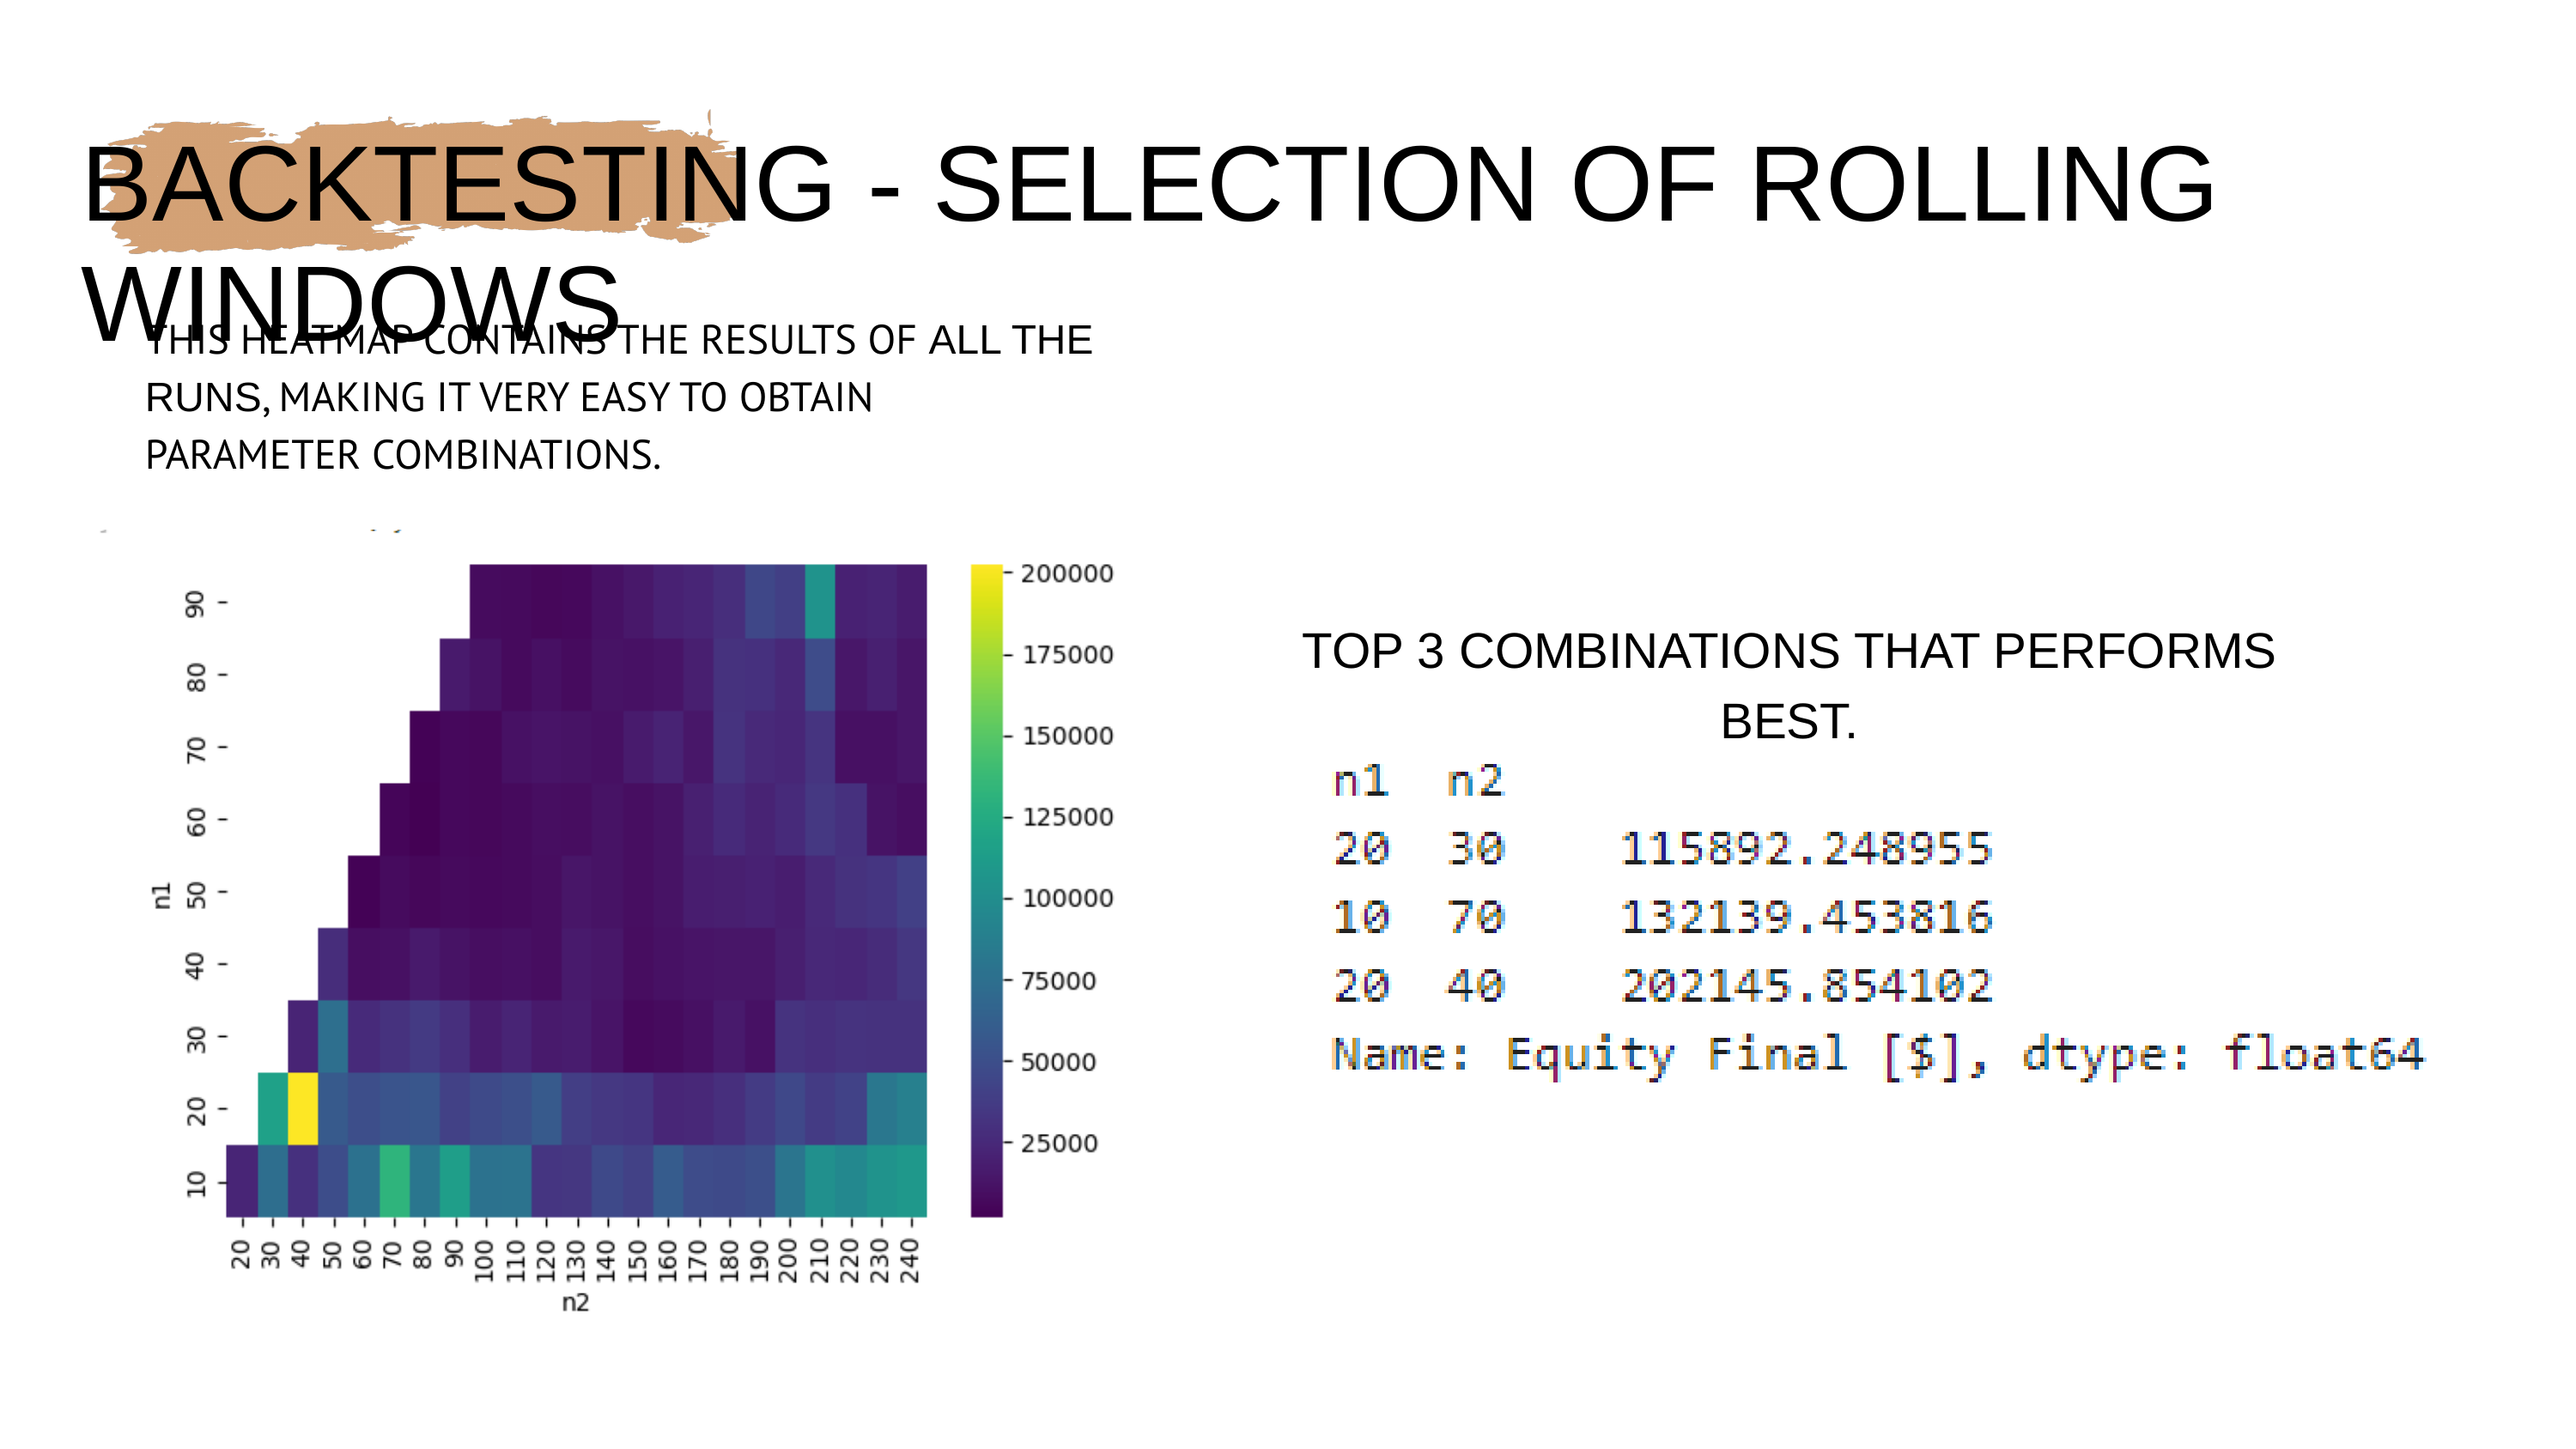

BACKTESTING - SELECTION OF ROLLING WINDOWS
THIS HEATMAP CONTAINS THE RESULTS OF ALL THE RUNS, MAKING IT VERY EASY TO OBTAIN PARAMETER COMBINATIONS.

TOP 3 COMBINATIONS THAT PERFORMS BEST.